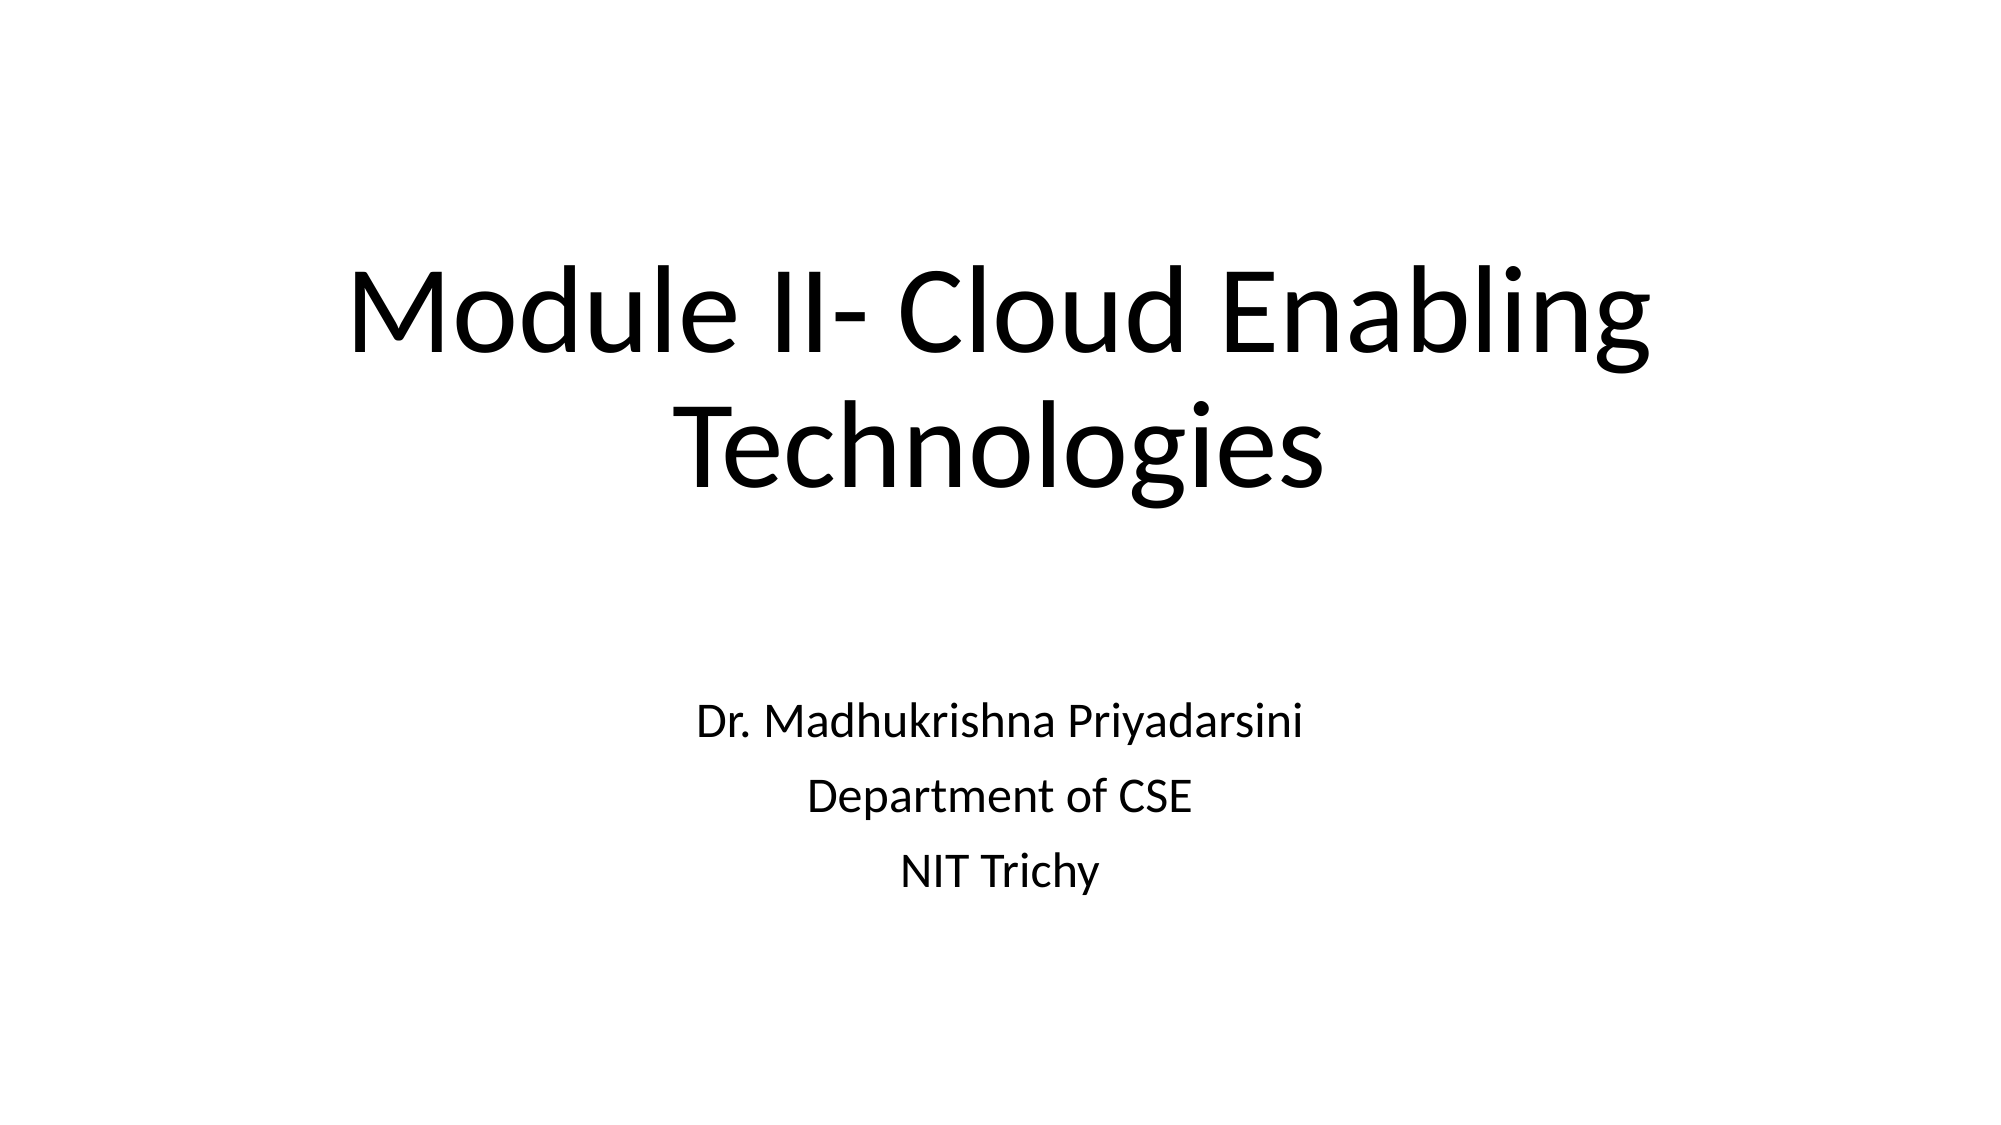

# Module II- Cloud Enabling Technologies
Dr. Madhukrishna Priyadarsini
Department of CSE
NIT Trichy